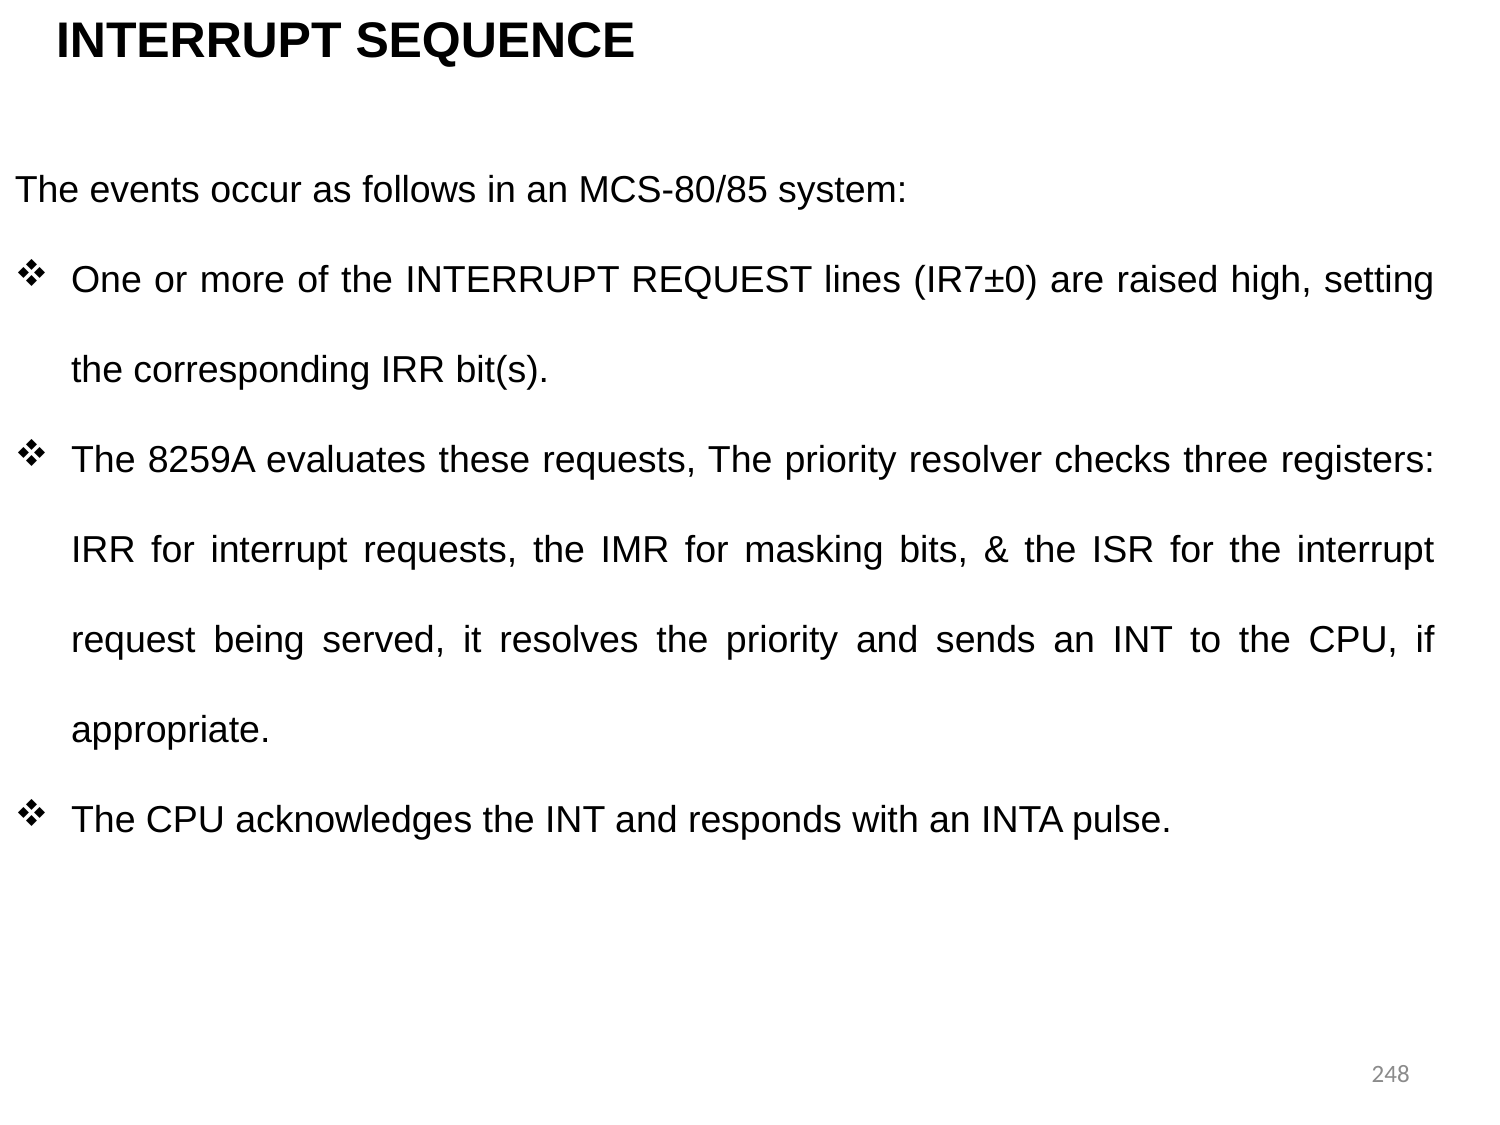

INTERRUPT SEQUENCE
The events occur as follows in an MCS-80/85 system:
One or more of the INTERRUPT REQUEST lines (IR7±0) are raised high, setting the corresponding IRR bit(s).
The 8259A evaluates these requests, The priority resolver checks three registers: IRR for interrupt requests, the IMR for masking bits, & the ISR for the interrupt request being served, it resolves the priority and sends an INT to the CPU, if appropriate.
The CPU acknowledges the INT and responds with an INTA pulse.
248